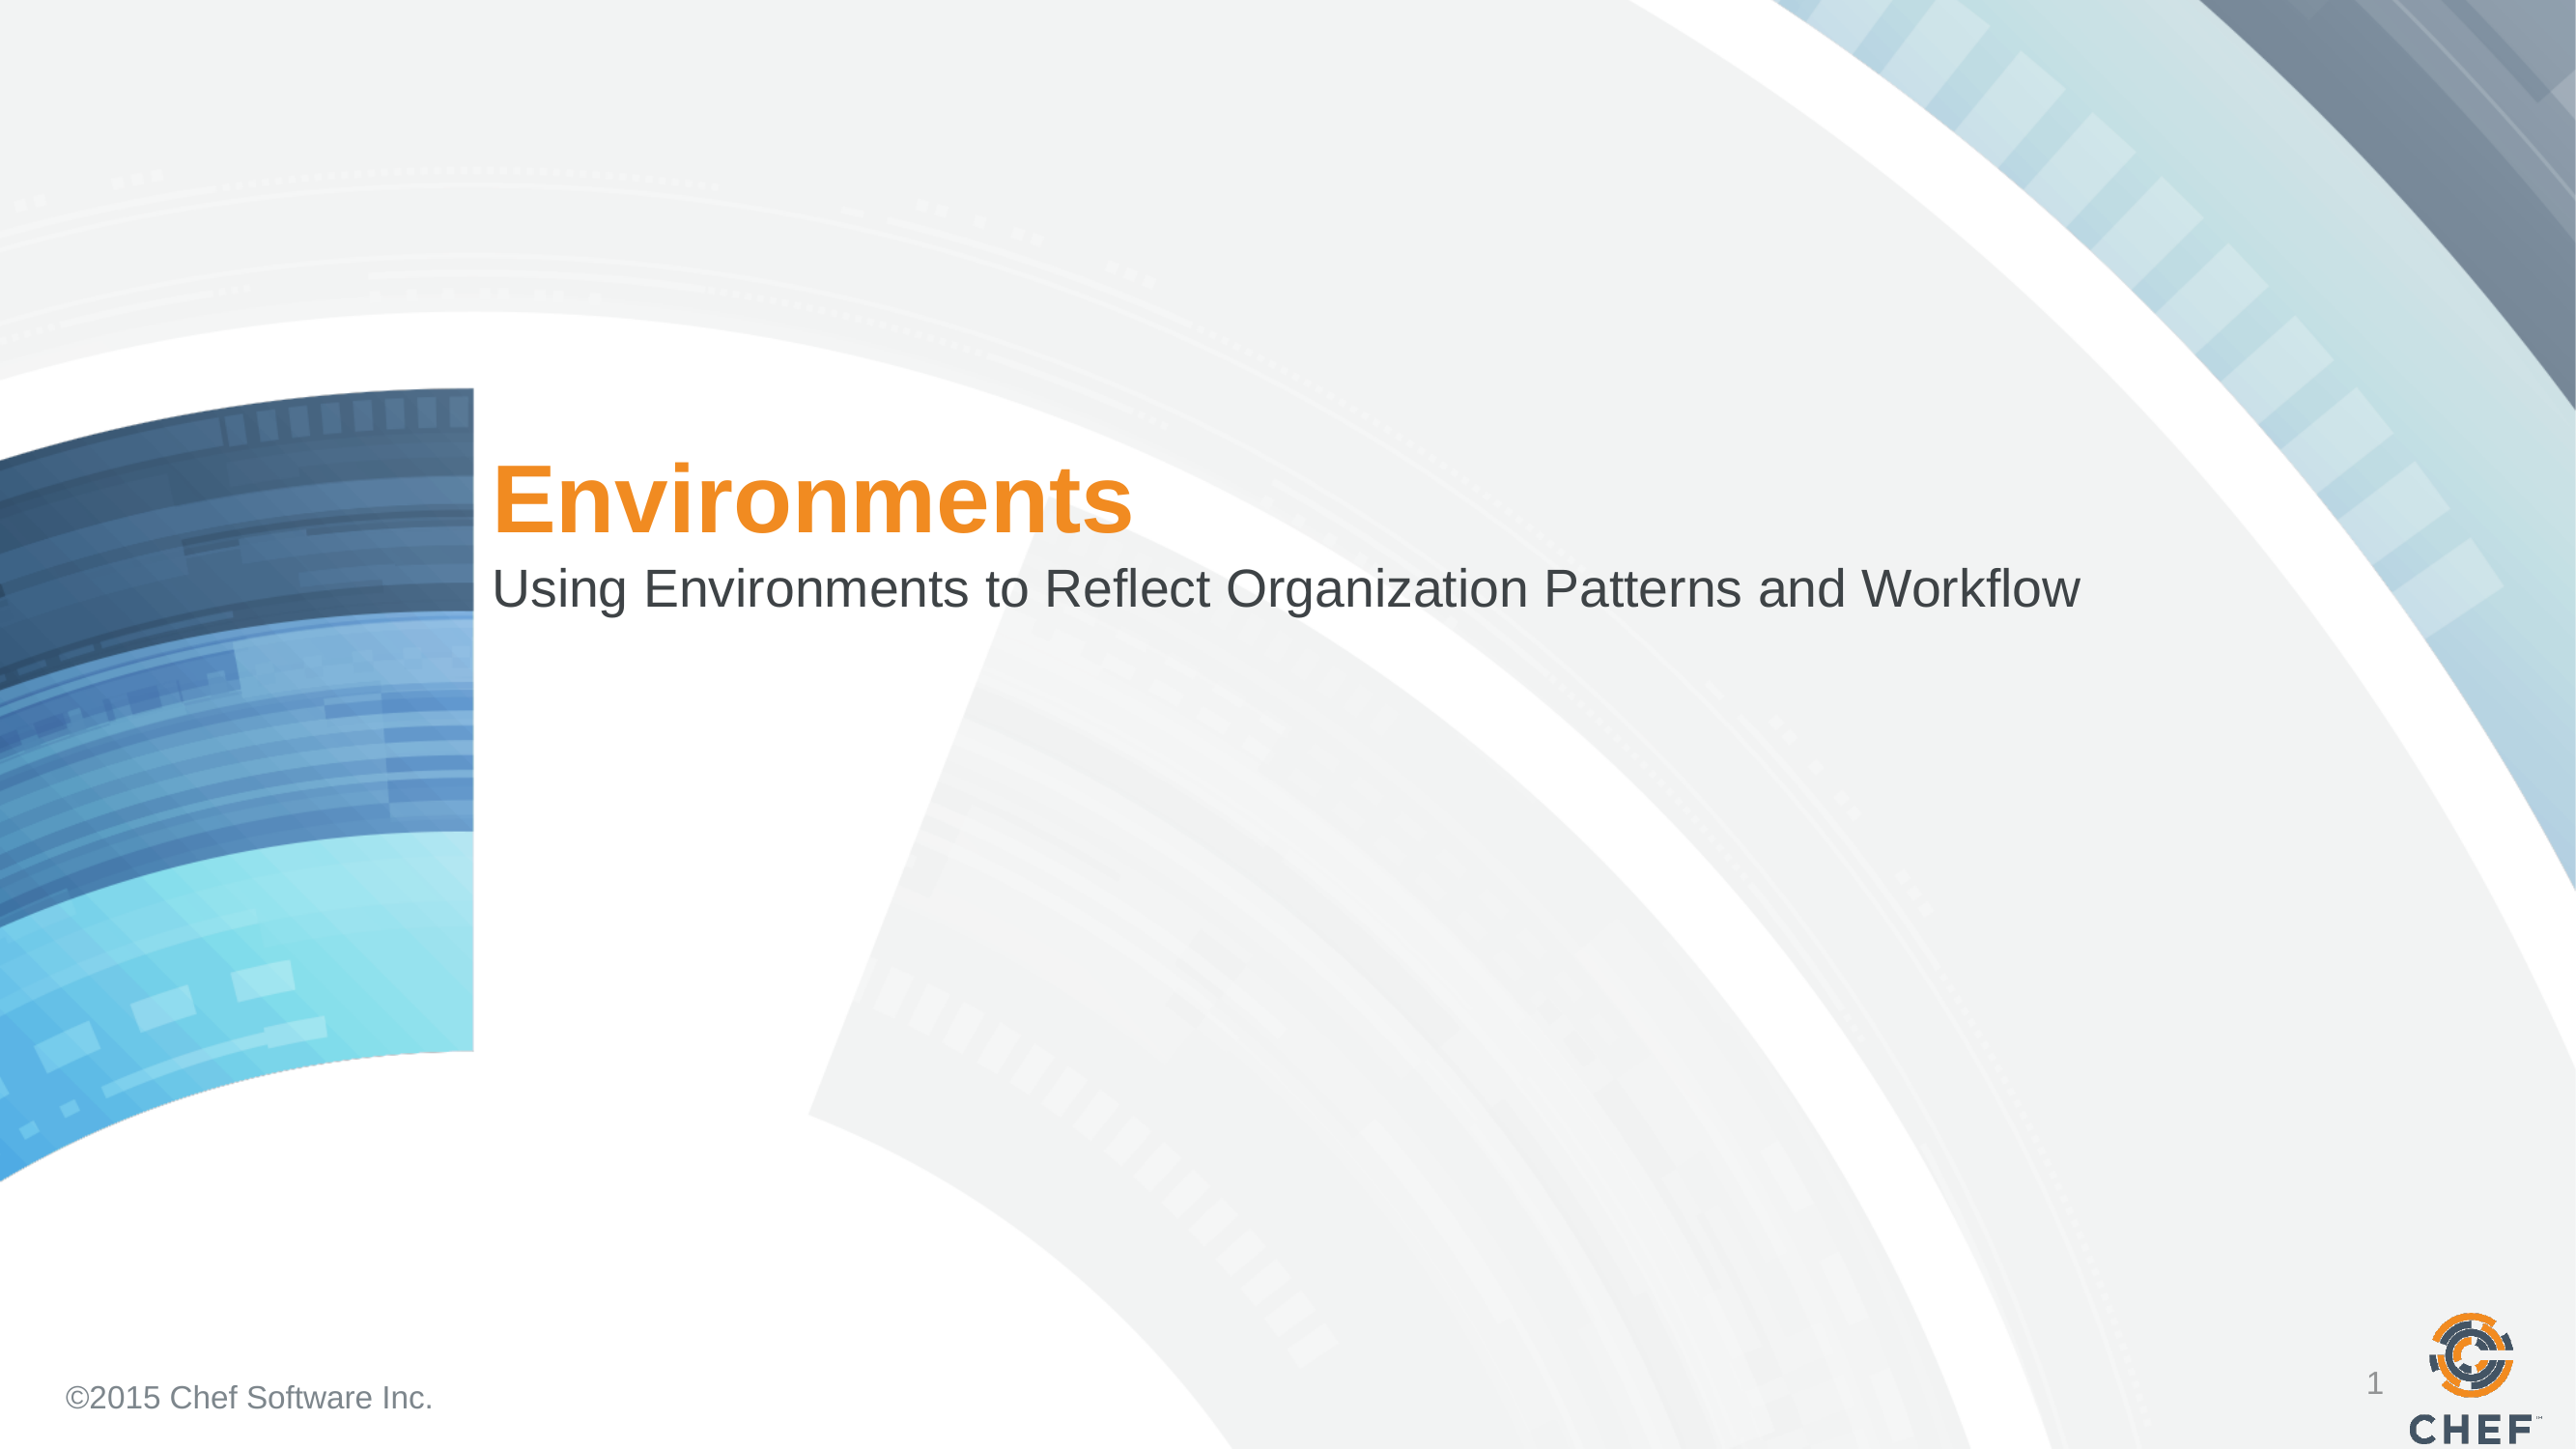

# Environments
Using Environments to Reflect Organization Patterns and Workflow
1
©2015 Chef Software Inc.